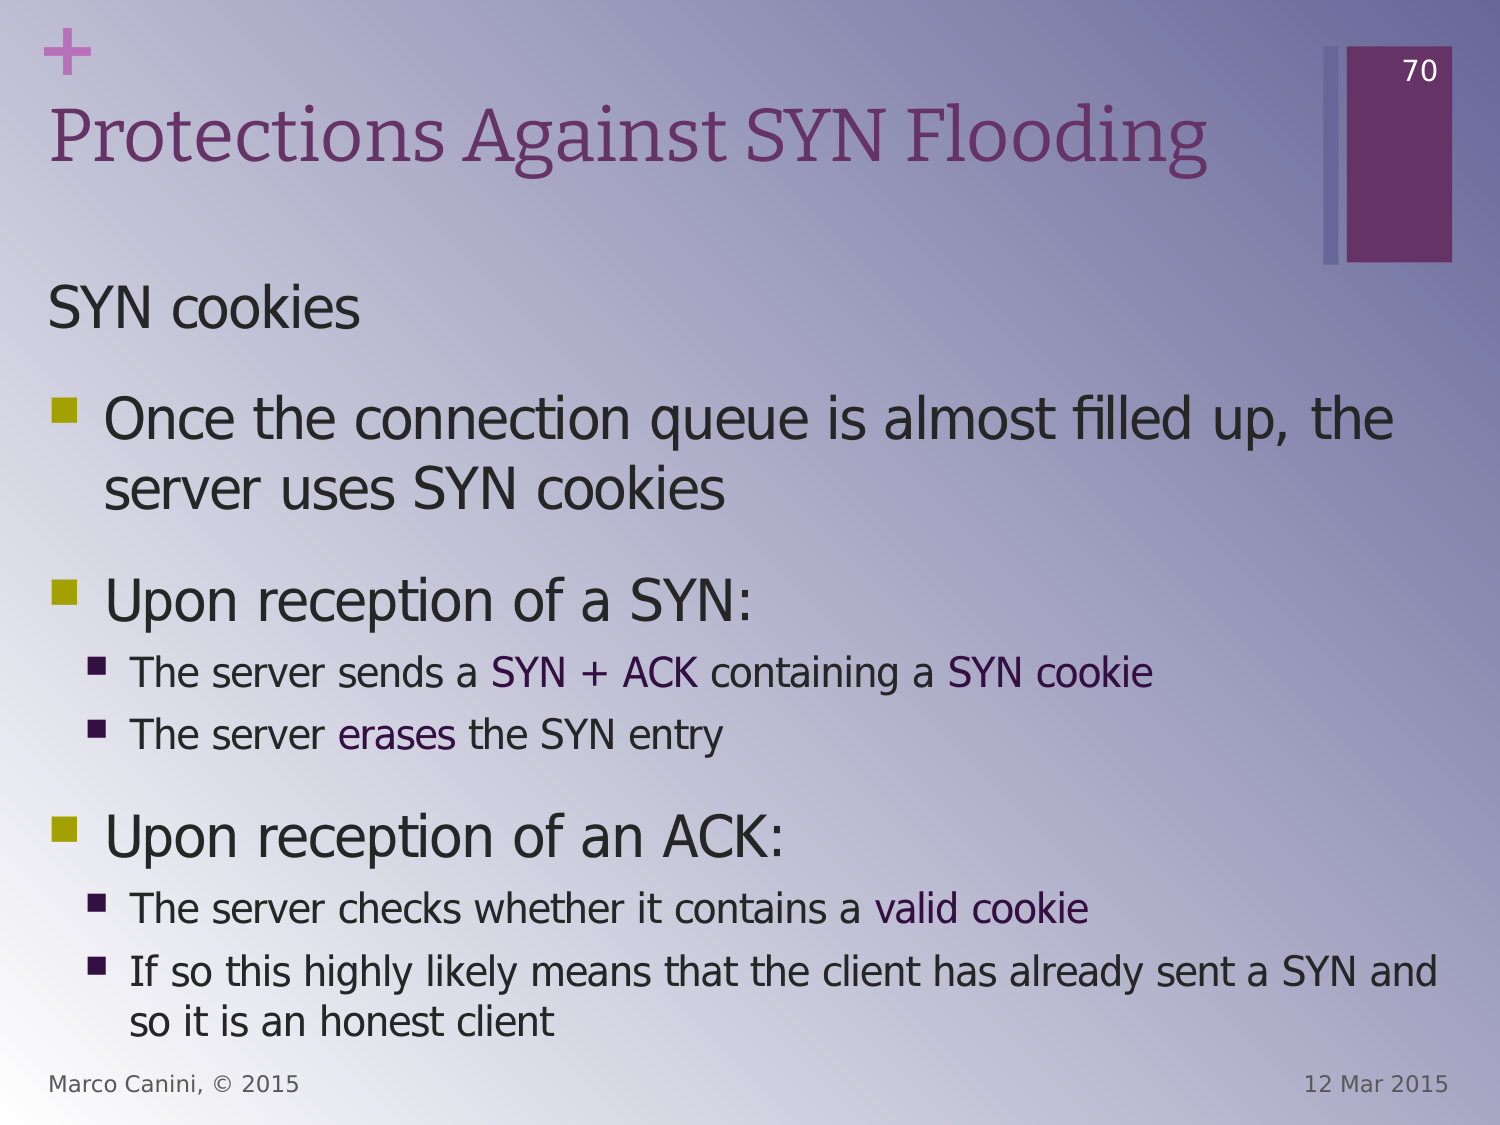

70
# Protections Against SYN Flooding
SYN cookies
Once the connection queue is almost filled up, the server uses SYN cookies
Upon reception of a SYN:
The server sends a SYN + ACK containing a SYN cookie
The server erases the SYN entry
Upon reception of an ACK:
The server checks whether it contains a valid cookie
If so this highly likely means that the client has already sent a SYN and so it is an honest client

Marco Canini, © 2015
12 Mar 2015